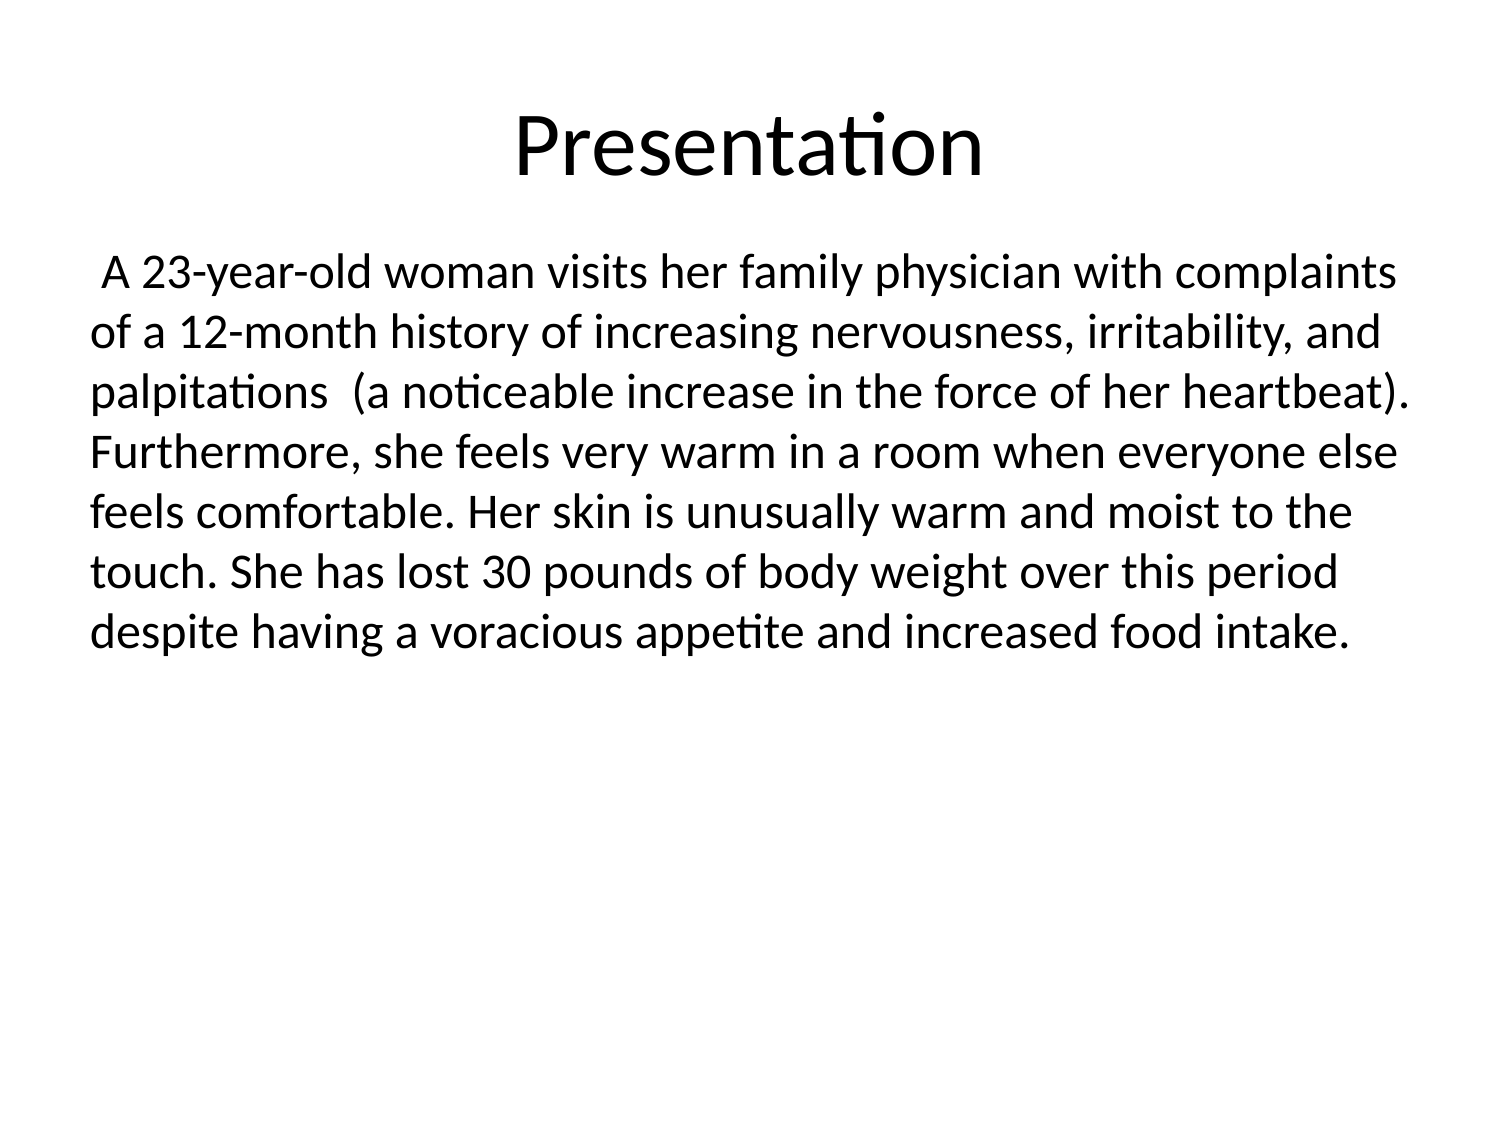

# Presentation
 A 23-year-old woman visits her family physician with complaints
of a 12-month history of increasing nervousness, irritability, and
palpitations  (a noticeable increase in the force of her heartbeat).
Furthermore, she feels very warm in a room when everyone else
feels comfortable. Her skin is unusually warm and moist to the
touch. She has lost 30 pounds of body weight over this period
despite having a voracious appetite and increased food intake.